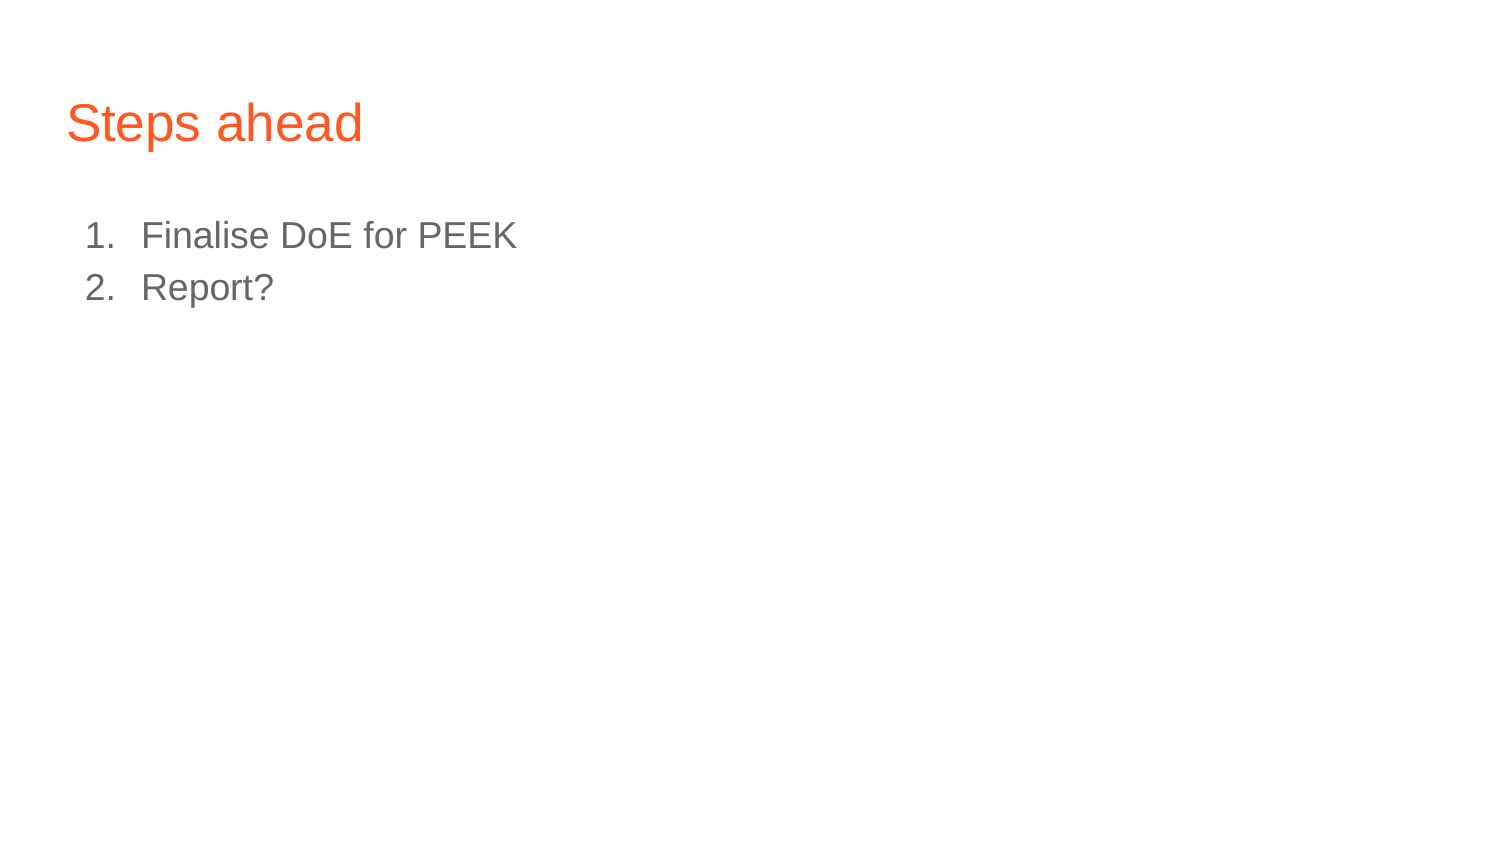

# Steps ahead
Finalise DoE for PEEK
Report?